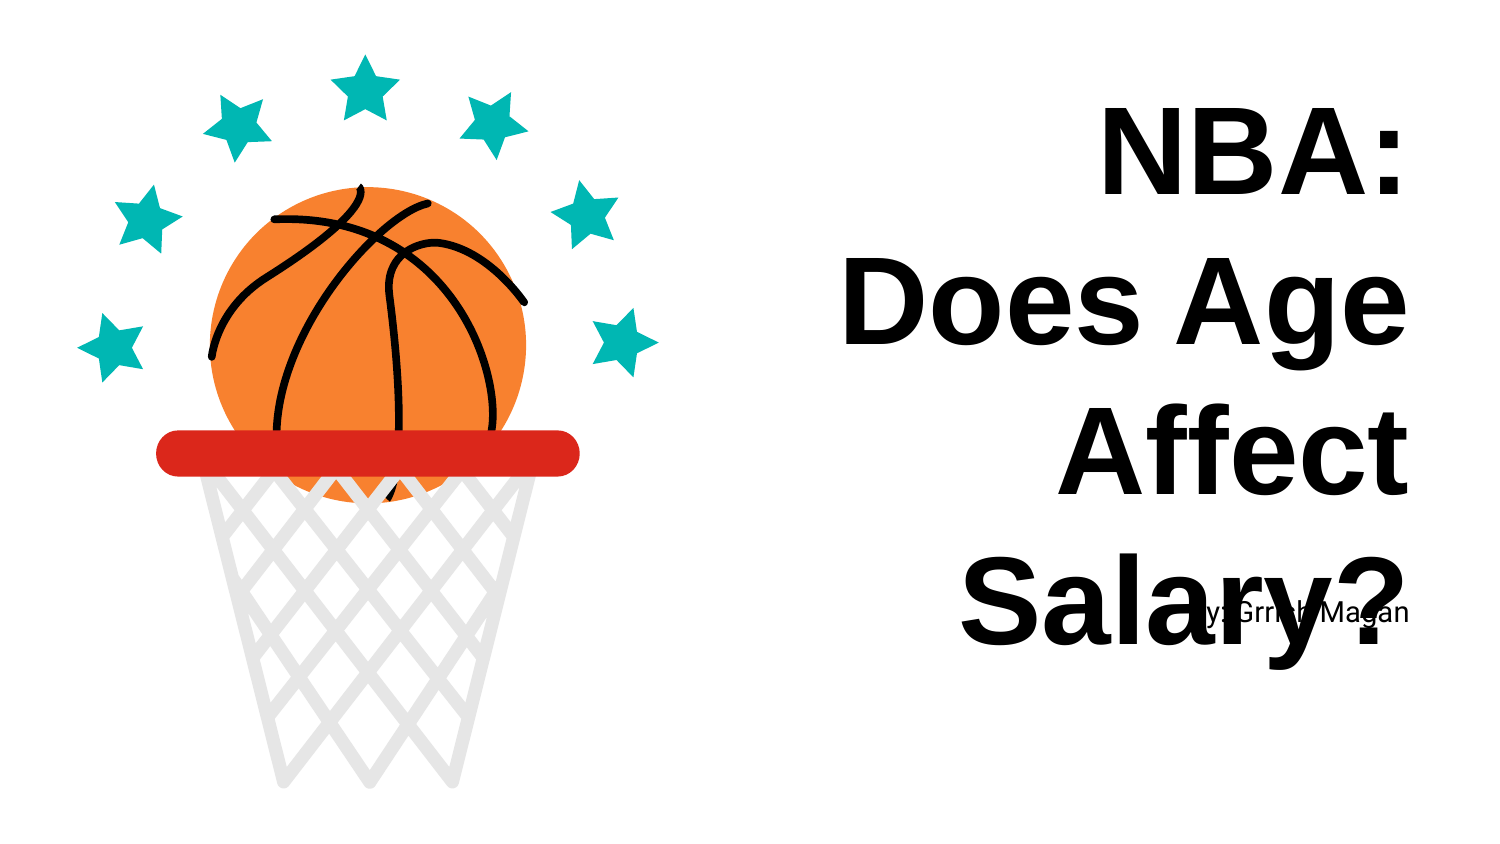

# NBA: Does Age Affect Salary?
By: Grrish Magan